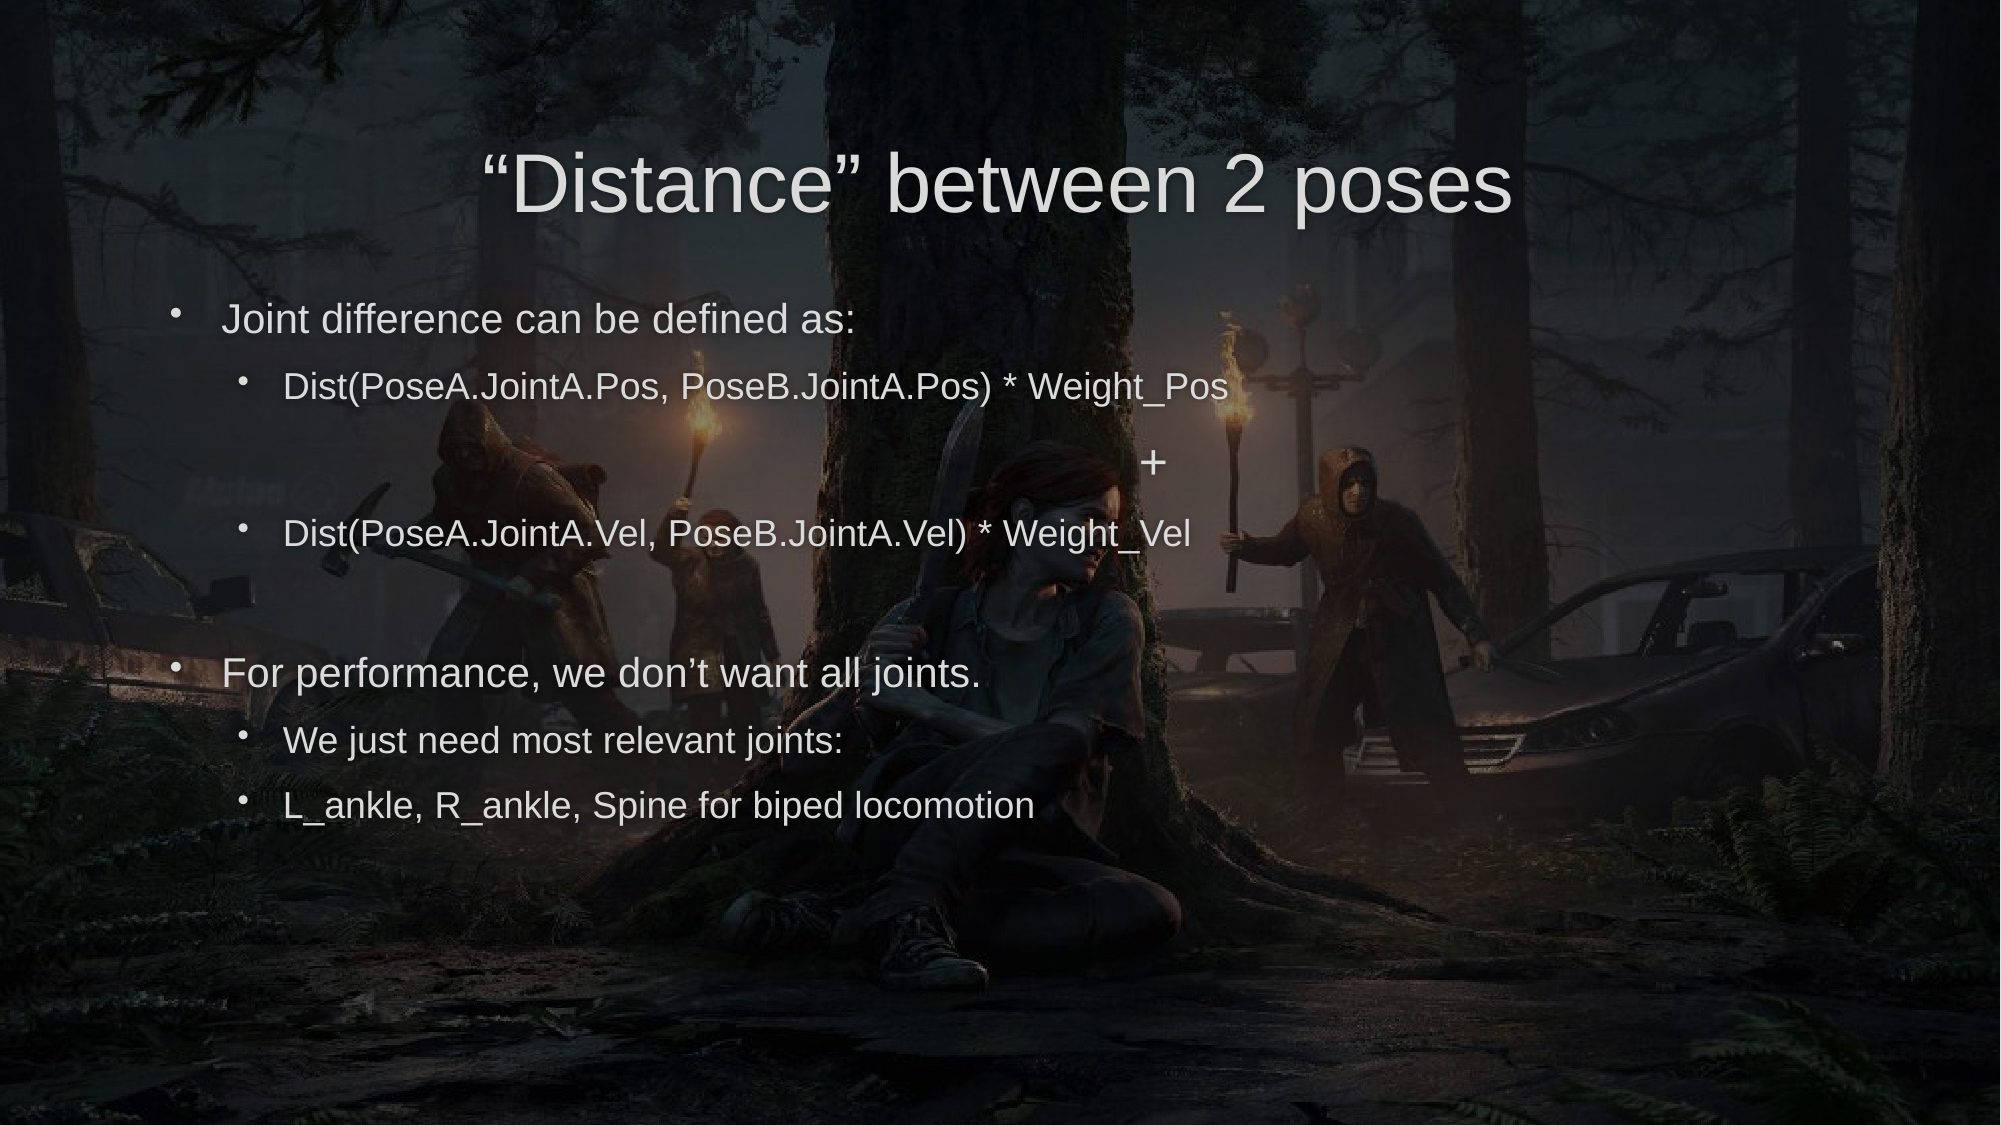

# “Distance” between 2 poses
Joint difference can be defined as:
Dist(PoseA.JointA.Pos, PoseB.JointA.Pos) * Weight_Pos
						+
Dist(PoseA.JointA.Vel, PoseB.JointA.Vel) * Weight_Vel

For performance, we don’t want all joints.
We just need most relevant joints:
L_ankle, R_ankle, Spine for biped locomotion